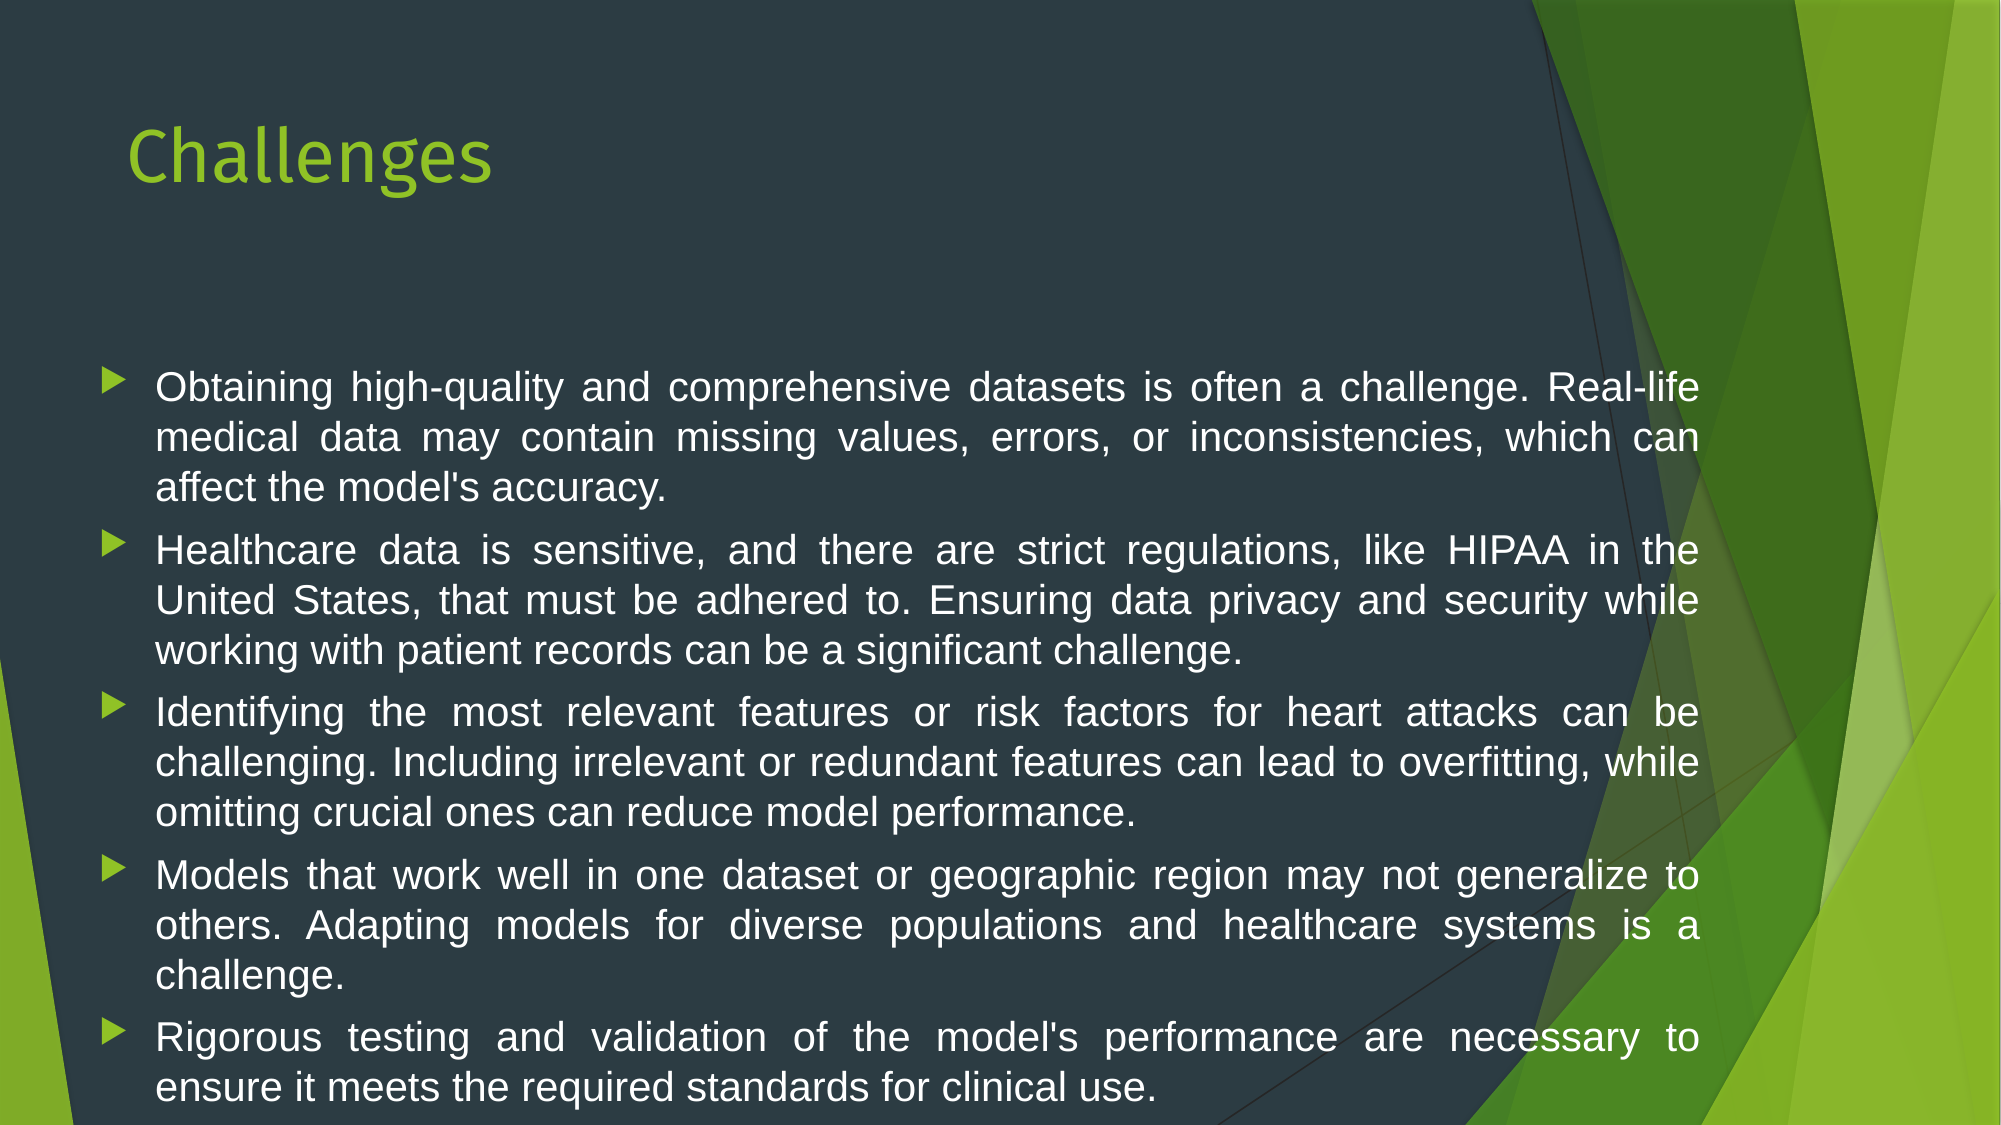

# Challenges
Obtaining high-quality and comprehensive datasets is often a challenge. Real-life medical data may contain missing values, errors, or inconsistencies, which can affect the model's accuracy.
Healthcare data is sensitive, and there are strict regulations, like HIPAA in the United States, that must be adhered to. Ensuring data privacy and security while working with patient records can be a significant challenge.
Identifying the most relevant features or risk factors for heart attacks can be challenging. Including irrelevant or redundant features can lead to overfitting, while omitting crucial ones can reduce model performance.
Models that work well in one dataset or geographic region may not generalize to others. Adapting models for diverse populations and healthcare systems is a challenge.
Rigorous testing and validation of the model's performance are necessary to ensure it meets the required standards for clinical use.